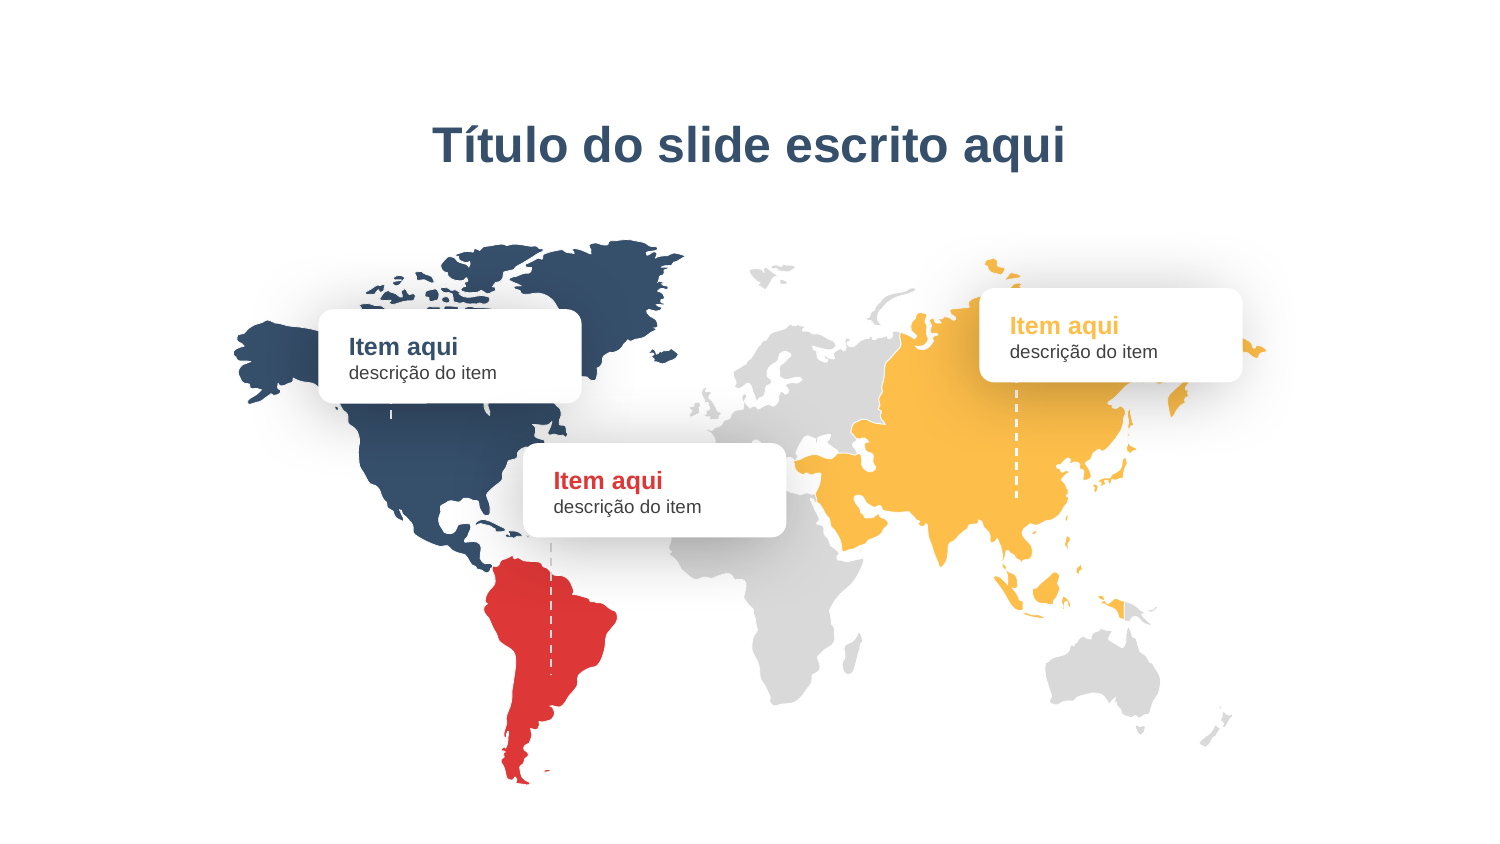

Título do slide escrito aqui

Item aqui
descrição do item

Item aqui
descrição do item

Item aqui
descrição do item